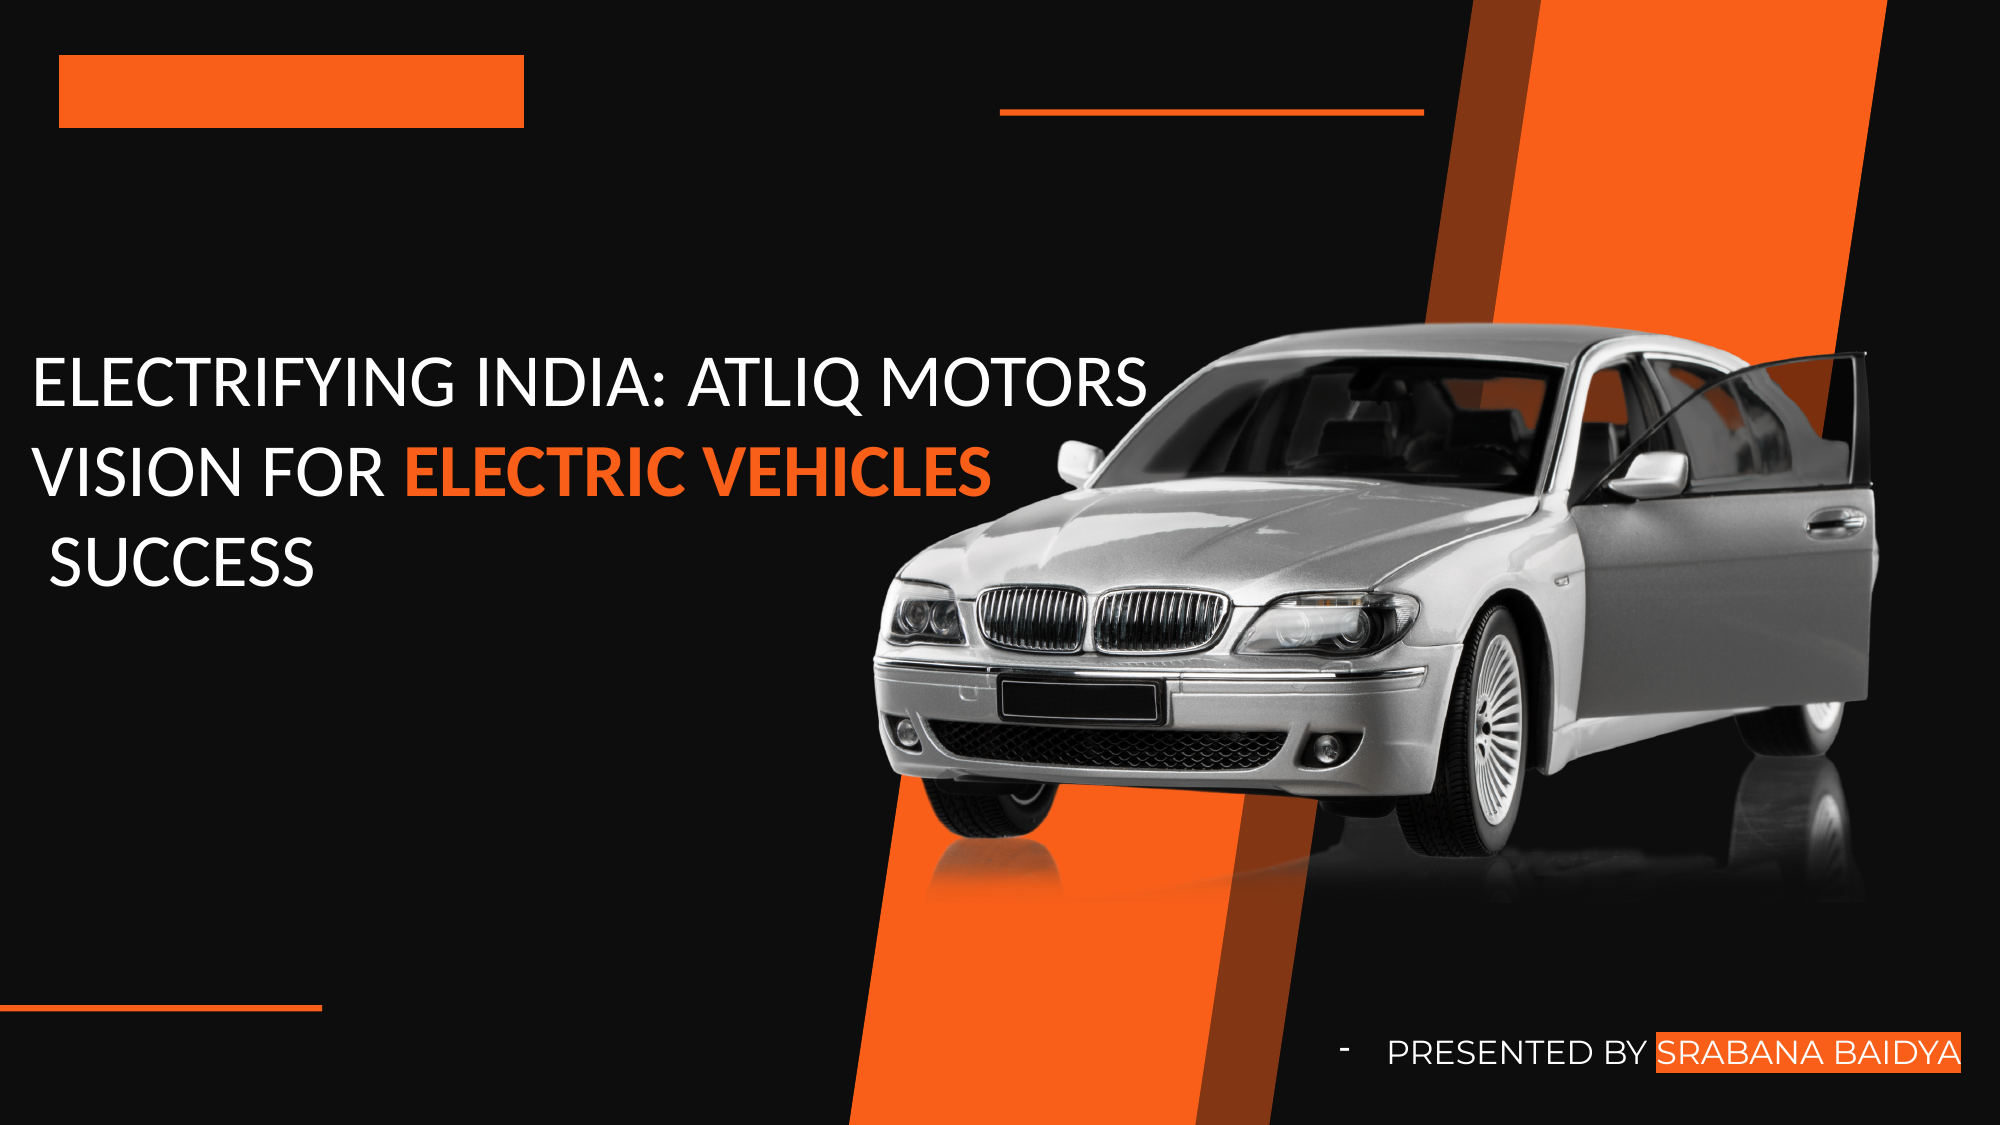

ELECTRIFYING INDIA: ATLIQ MOTORS VISION FOR Electric Vehicles
 SUCCESS

PRESENTED BY SRABANA BAIDYA